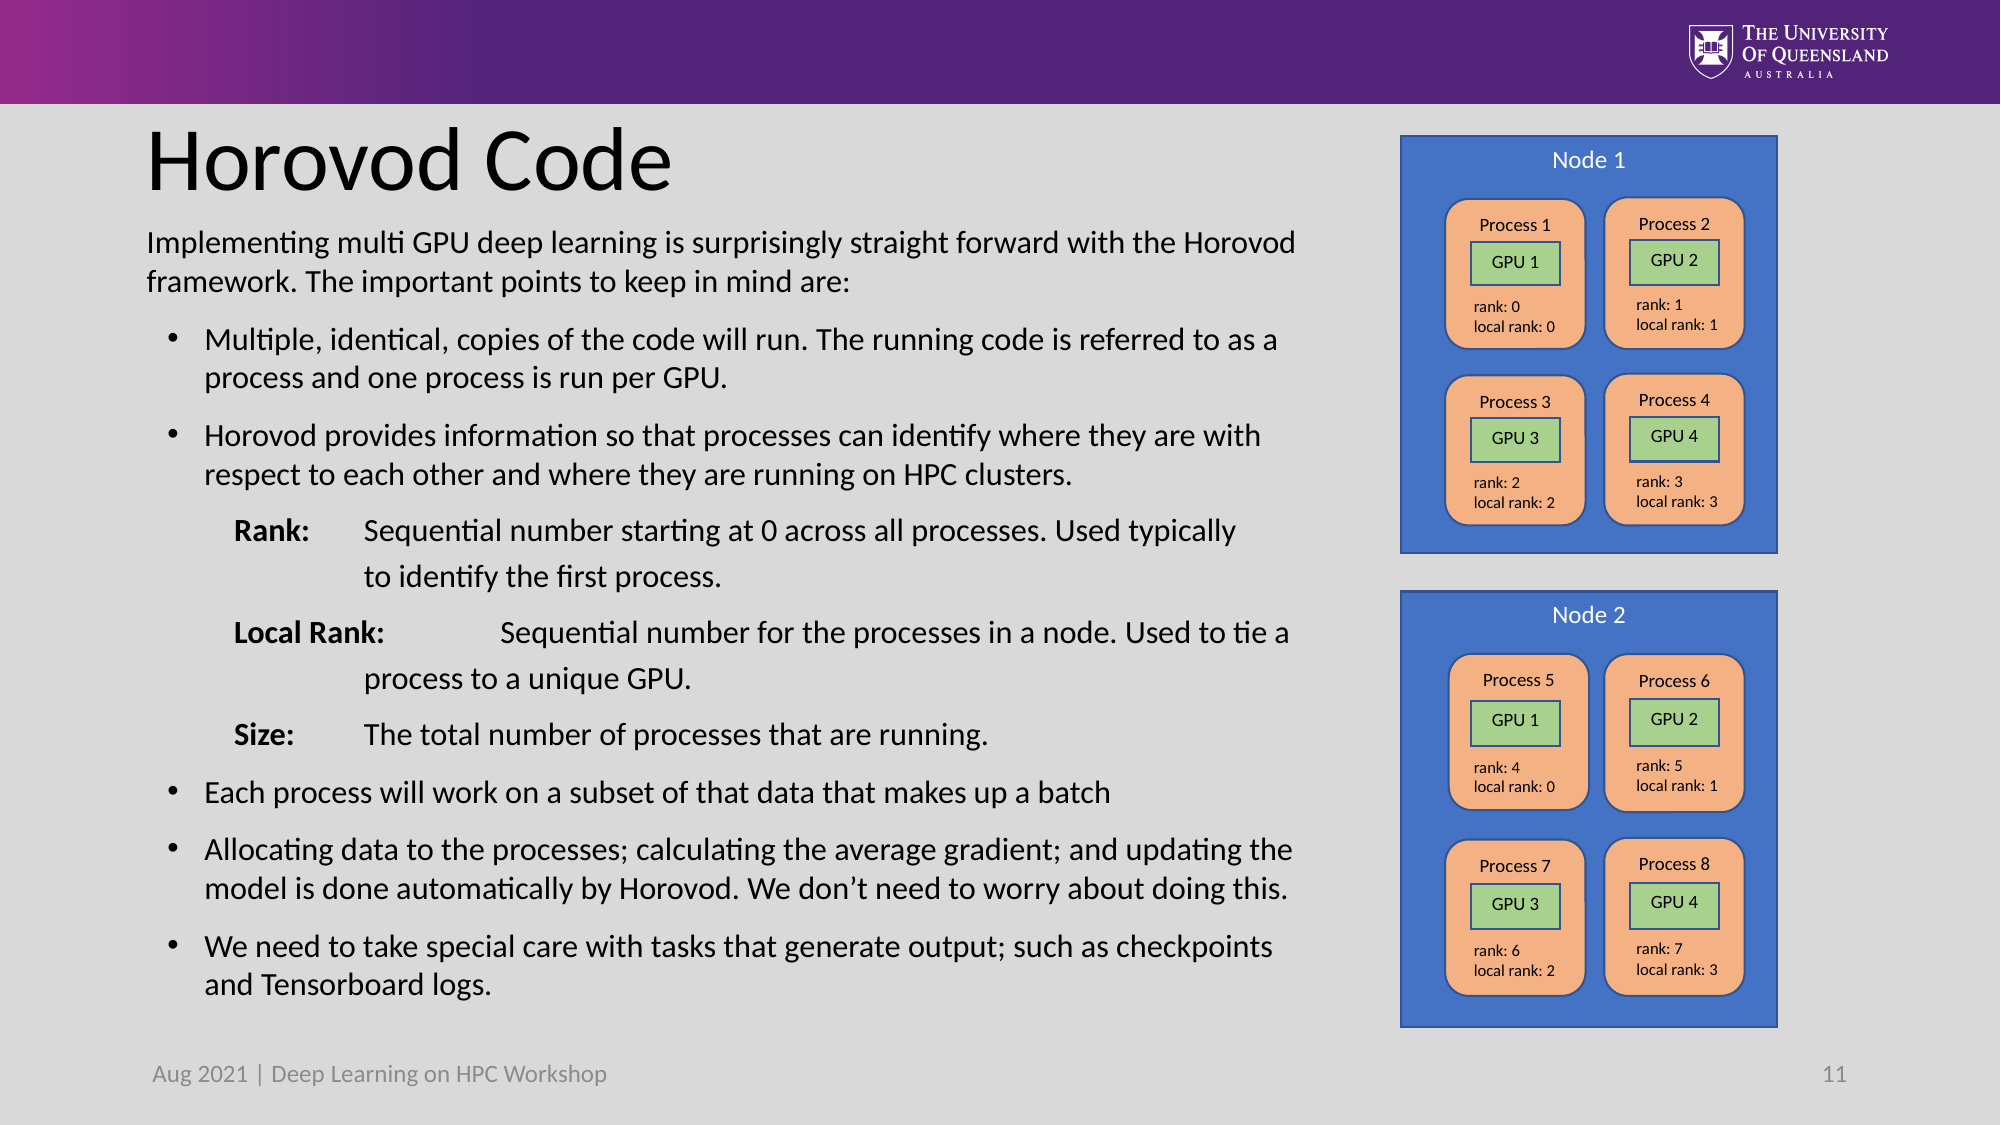

# Horovod Code
Node 1
Process 2
Process 1
GPU 2
GPU 1
rank: 1
local rank: 1
rank: 0
local rank: 0
Process 4
Process 3
GPU 4
GPU 3
rank: 3
local rank: 3
rank: 2
local rank: 2
Implementing multi GPU deep learning is surprisingly straight forward with the Horovod framework. The important points to keep in mind are:
Multiple, identical, copies of the code will run. The running code is referred to as a process and one process is run per GPU.
Horovod provides information so that processes can identify where they are with respect to each other and where they are running on HPC clusters.
Rank:		Sequential number starting at 0 across all processes. Used typically 	to identify the first process.
Local Rank:	Sequential number for the processes in a node. Used to tie a 	process to a unique GPU.
Size:		The total number of processes that are running.
Each process will work on a subset of that data that makes up a batch
Allocating data to the processes; calculating the average gradient; and updating the model is done automatically by Horovod. We don’t need to worry about doing this.
We need to take special care with tasks that generate output; such as checkpoints and Tensorboard logs.

Node 2
Process 5
Process 6
GPU 2
GPU 1
rank: 5
local rank: 1
rank: 4
local rank: 0
Process 8
Process 7
GPU 4
GPU 3
rank: 7
local rank: 3
rank: 6
local rank: 2
Aug 2021 | Deep Learning on HPC Workshop
11